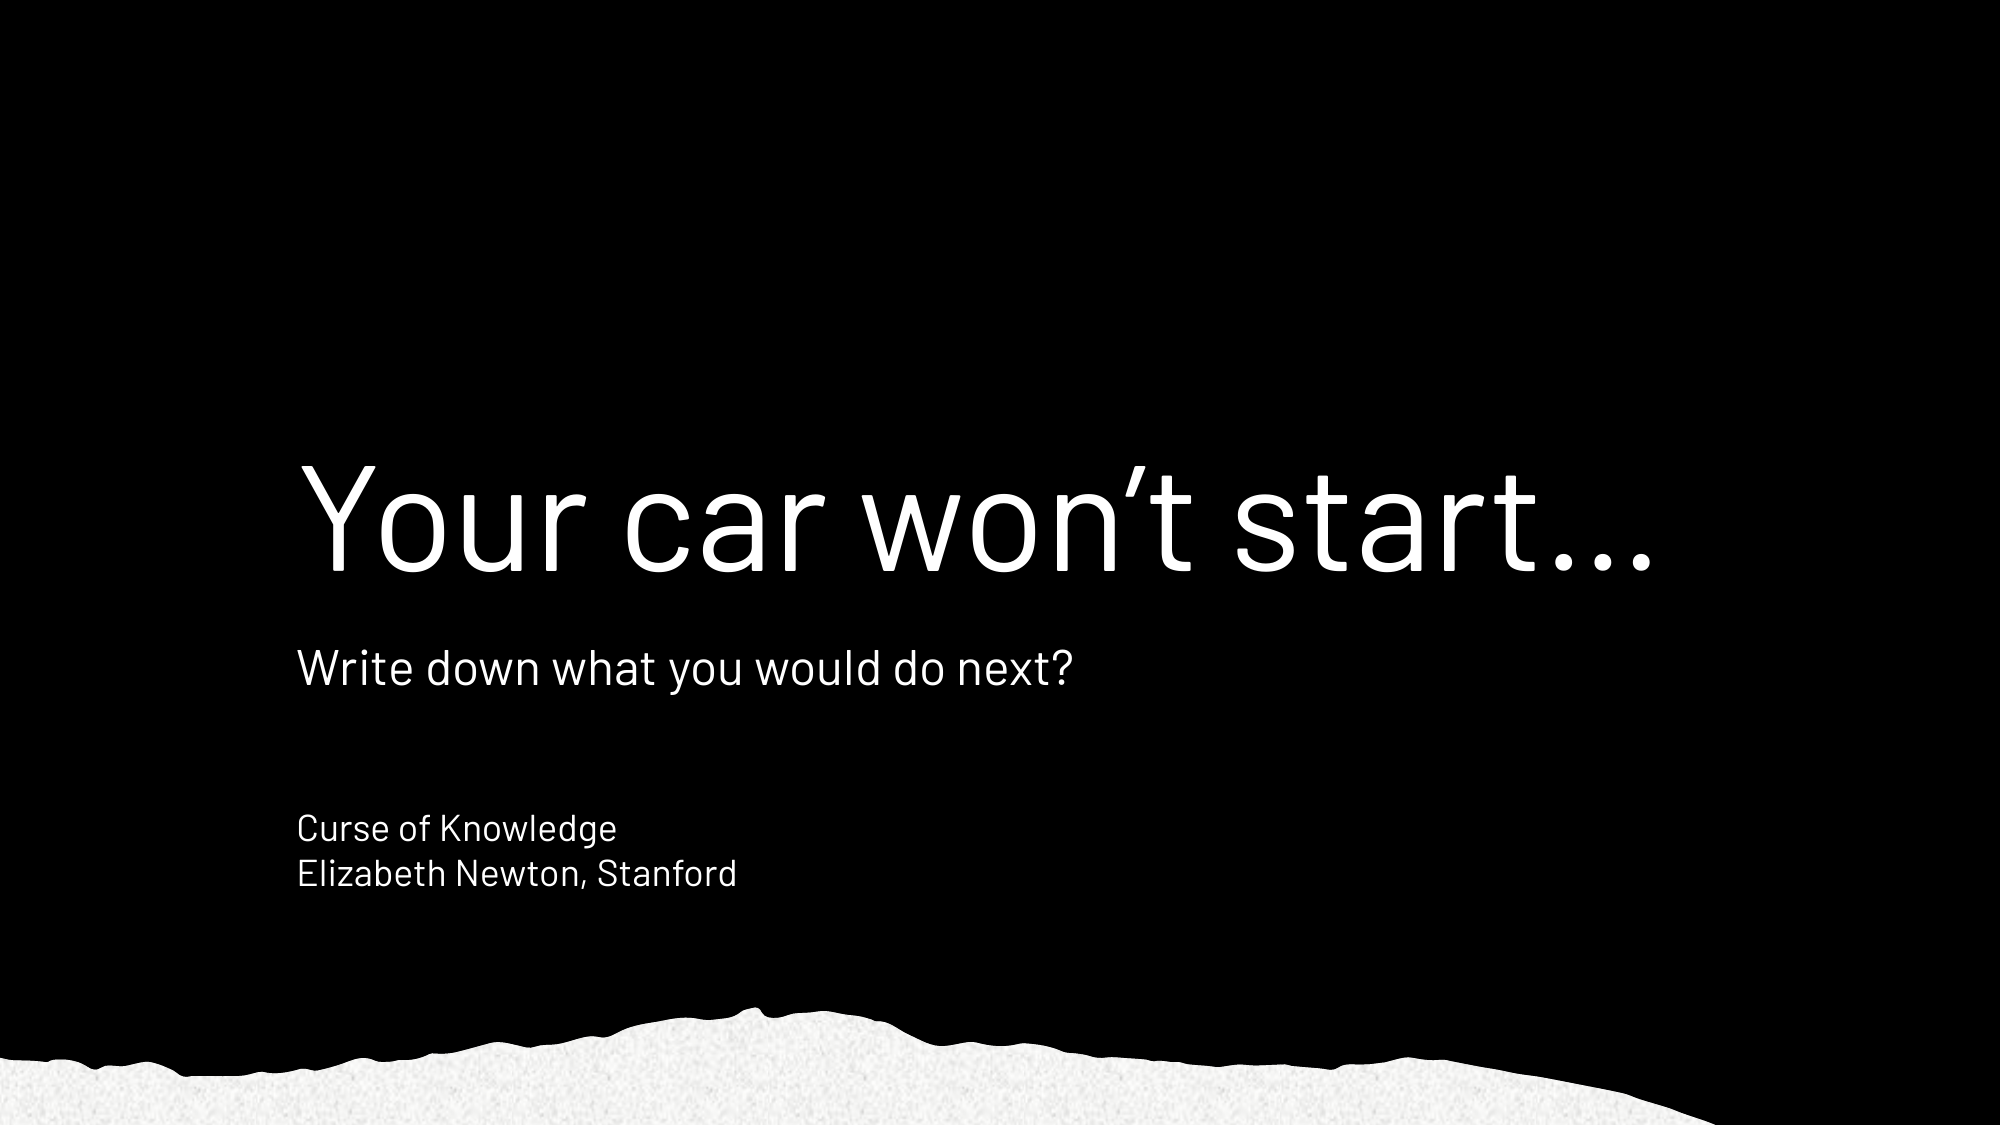

# Your car won’t start…
Write down what you would do next?
Curse of Knowledge
Elizabeth Newton, Stanford